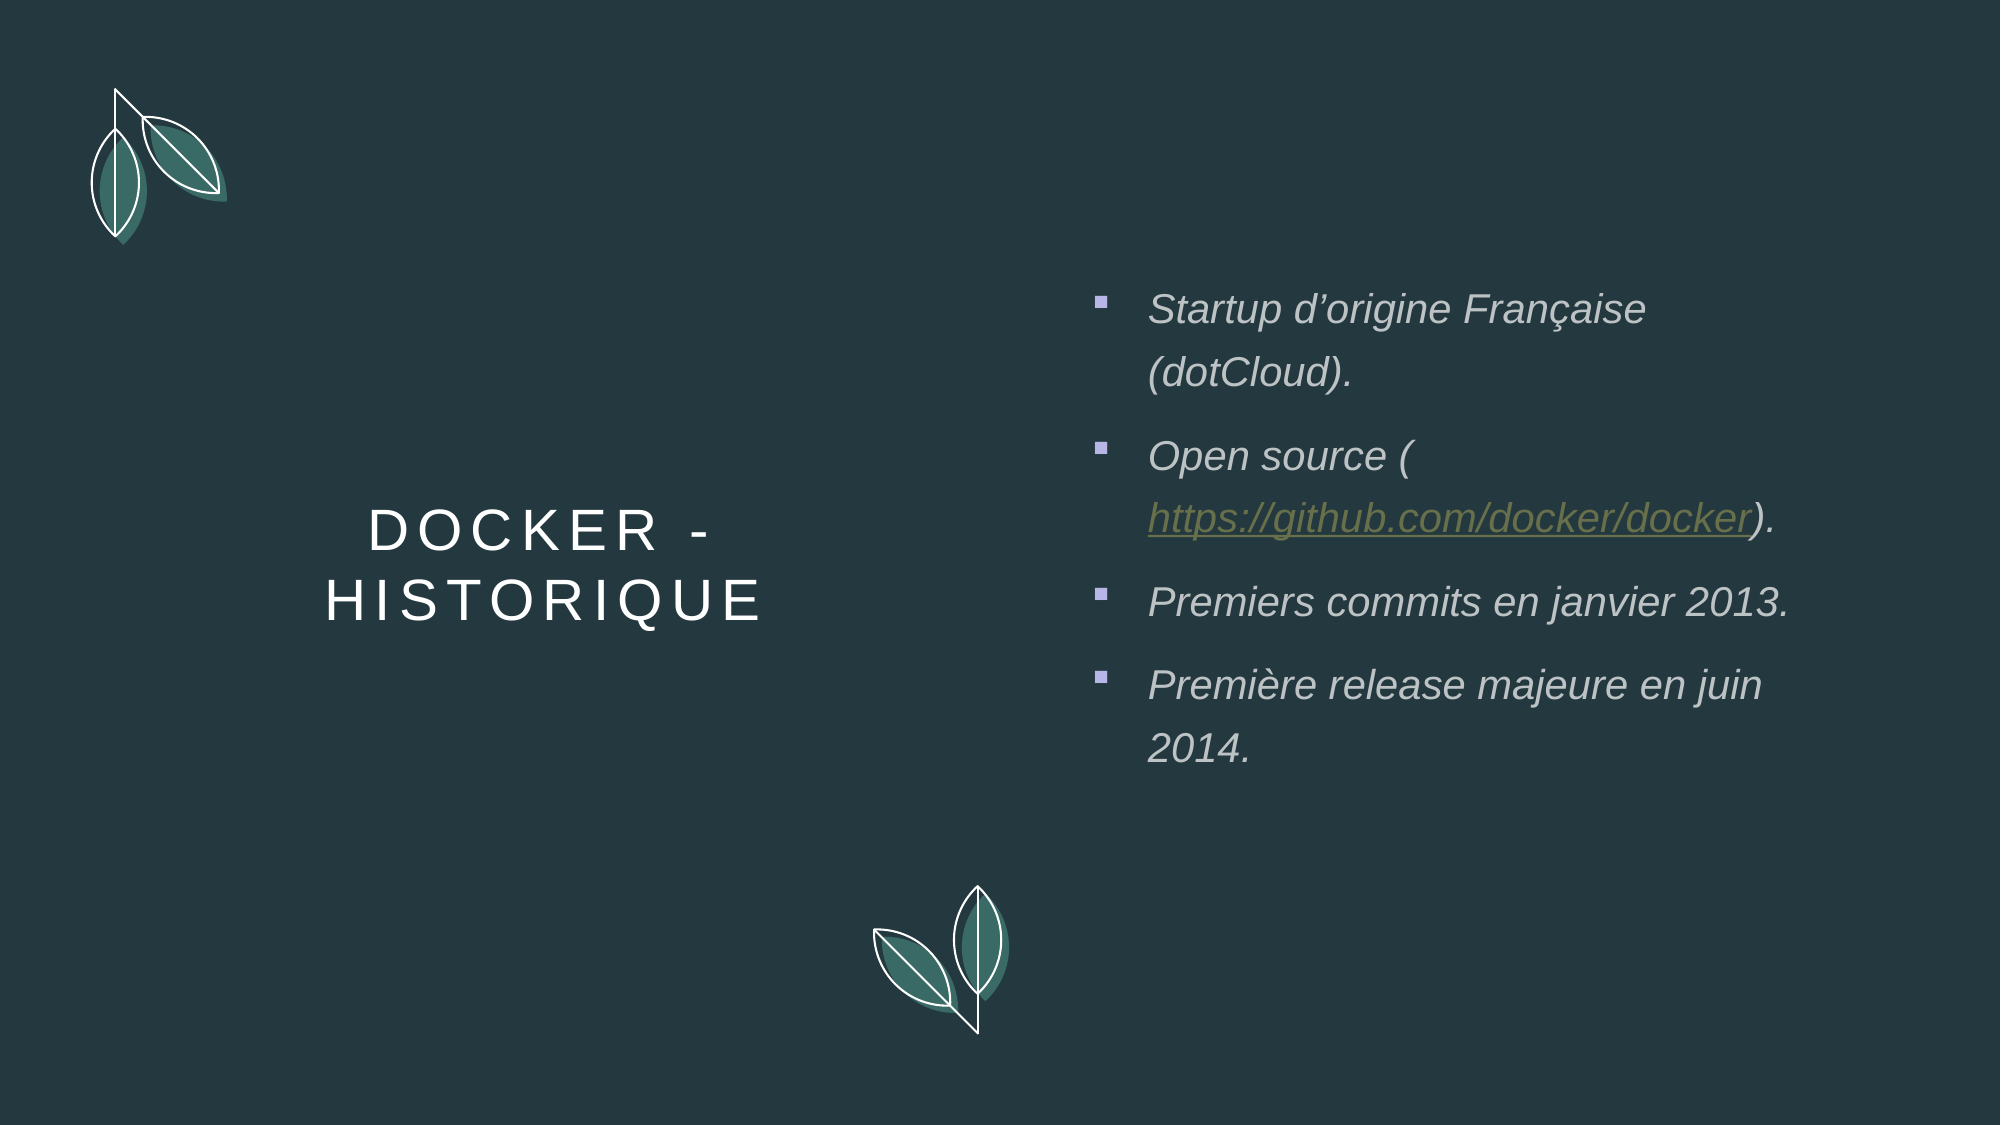

Startup d’origine Française (dotCloud).
Open source (https://github.com/docker/docker).
Premiers commits en janvier 2013.
Première release majeure en juin 2014.

# Docker - historique